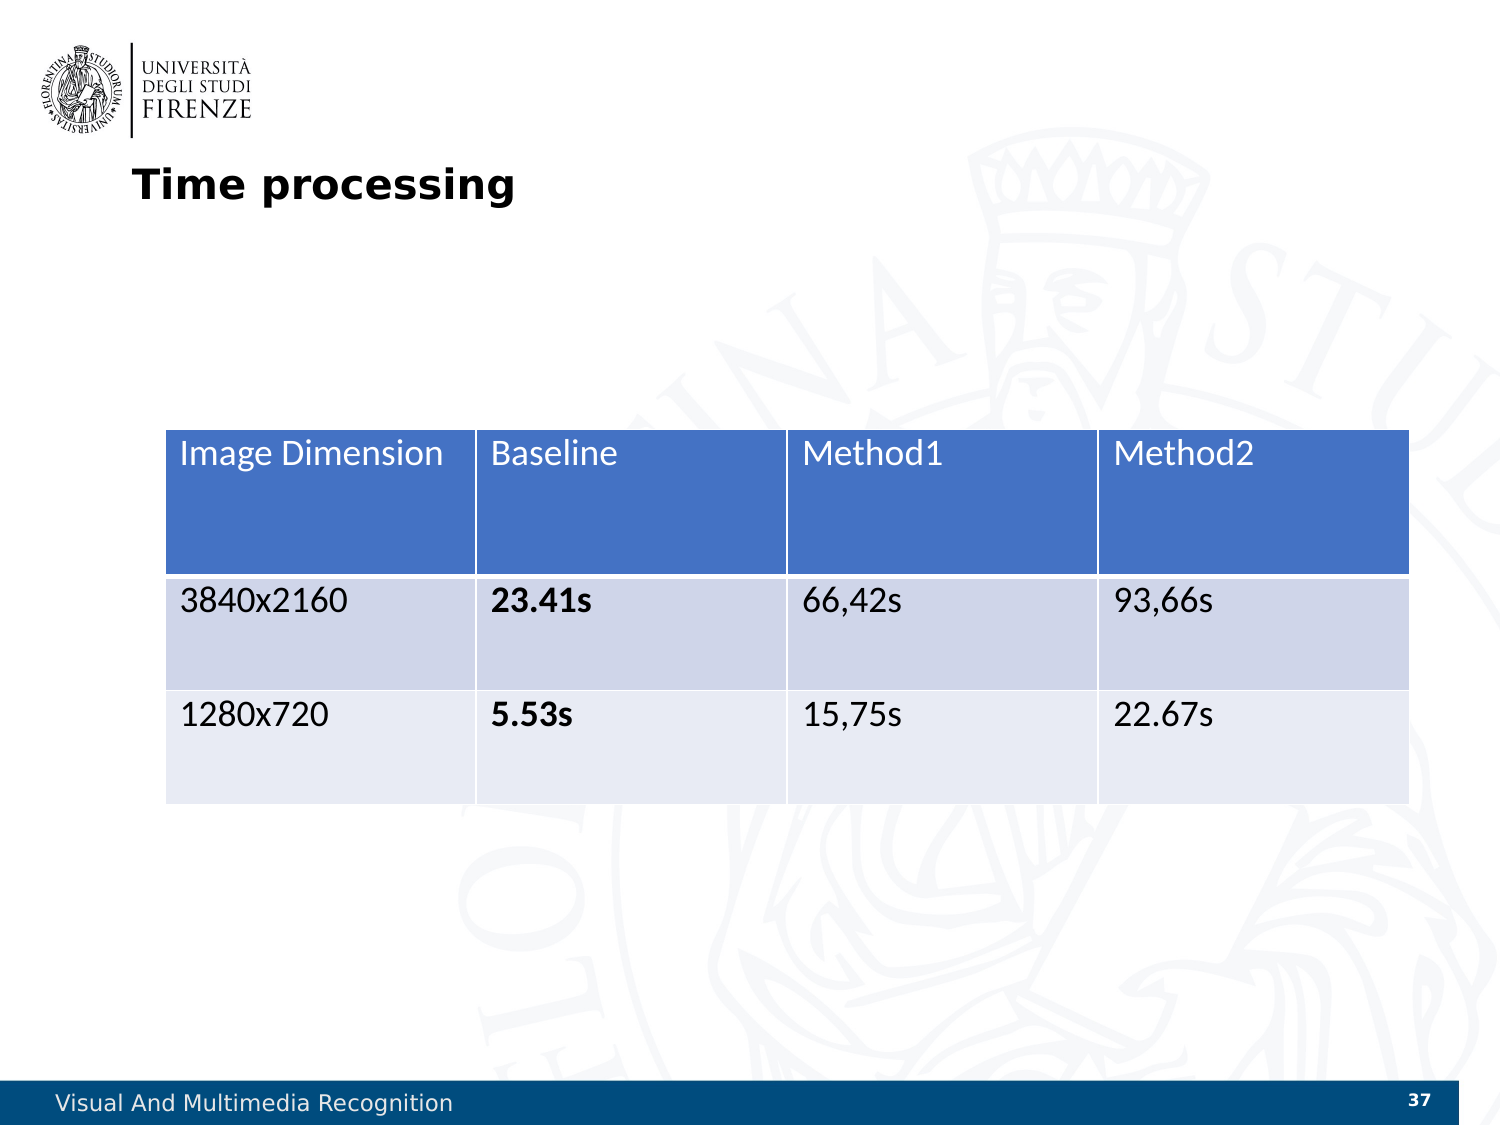

# Time processing

| Image Dimension | Baseline | Method1 | Method2 |
| --- | --- | --- | --- |
| 3840x2160 | 23.41s | 66,42s | 93,66s |
| 1280x720 | 5.53s | 15,75s | 22.67s |
Visual And Multimedia Recognition